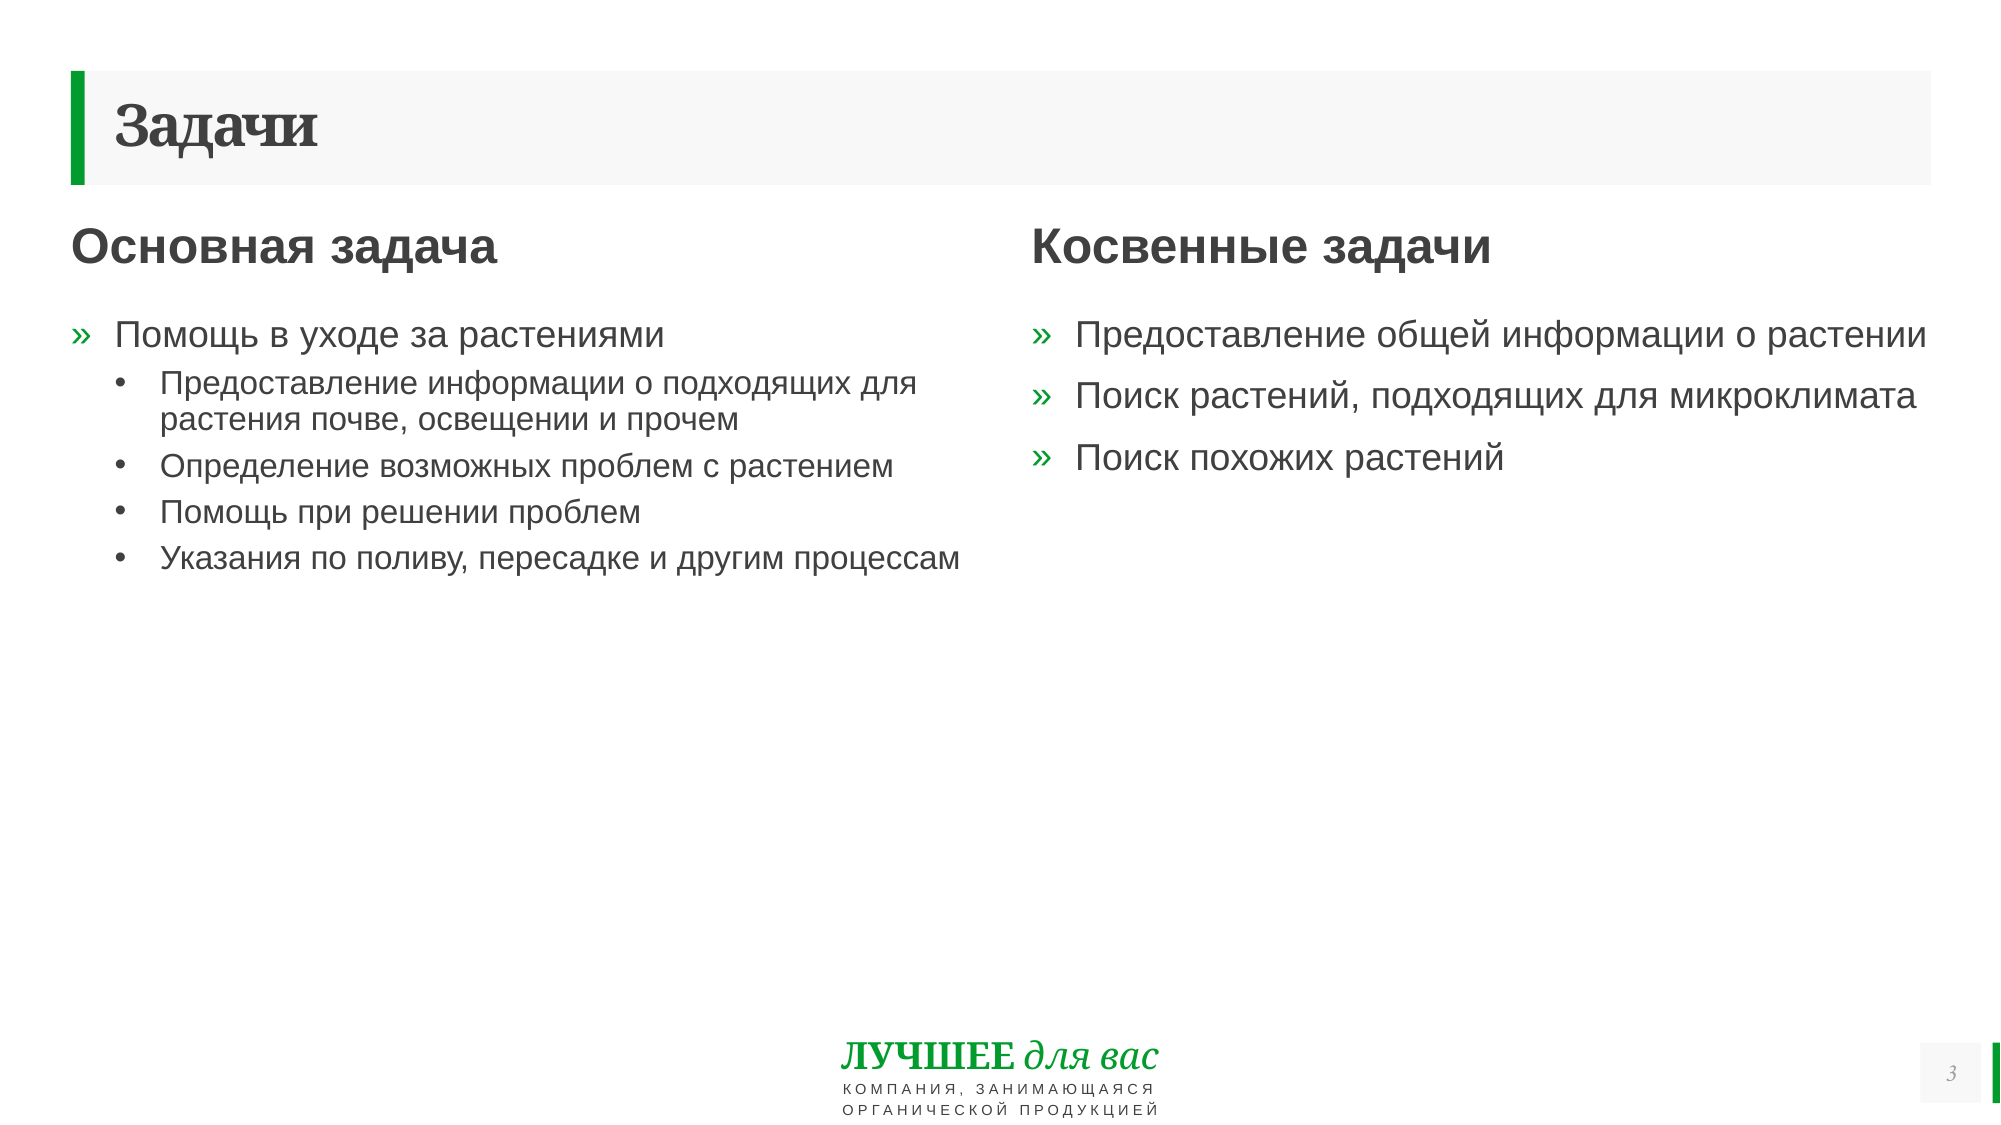

# Задачи
Основная задача
Косвенные задачи
Помощь в уходе за растениями
Предоставление информации о подходящих для растения почве, освещении и прочем
Определение возможных проблем с растением
Помощь при решении проблем
Указания по поливу, пересадке и другим процессам
Предоставление общей информации о растении
Поиск растений, подходящих для микроклимата
Поиск похожих растений
3